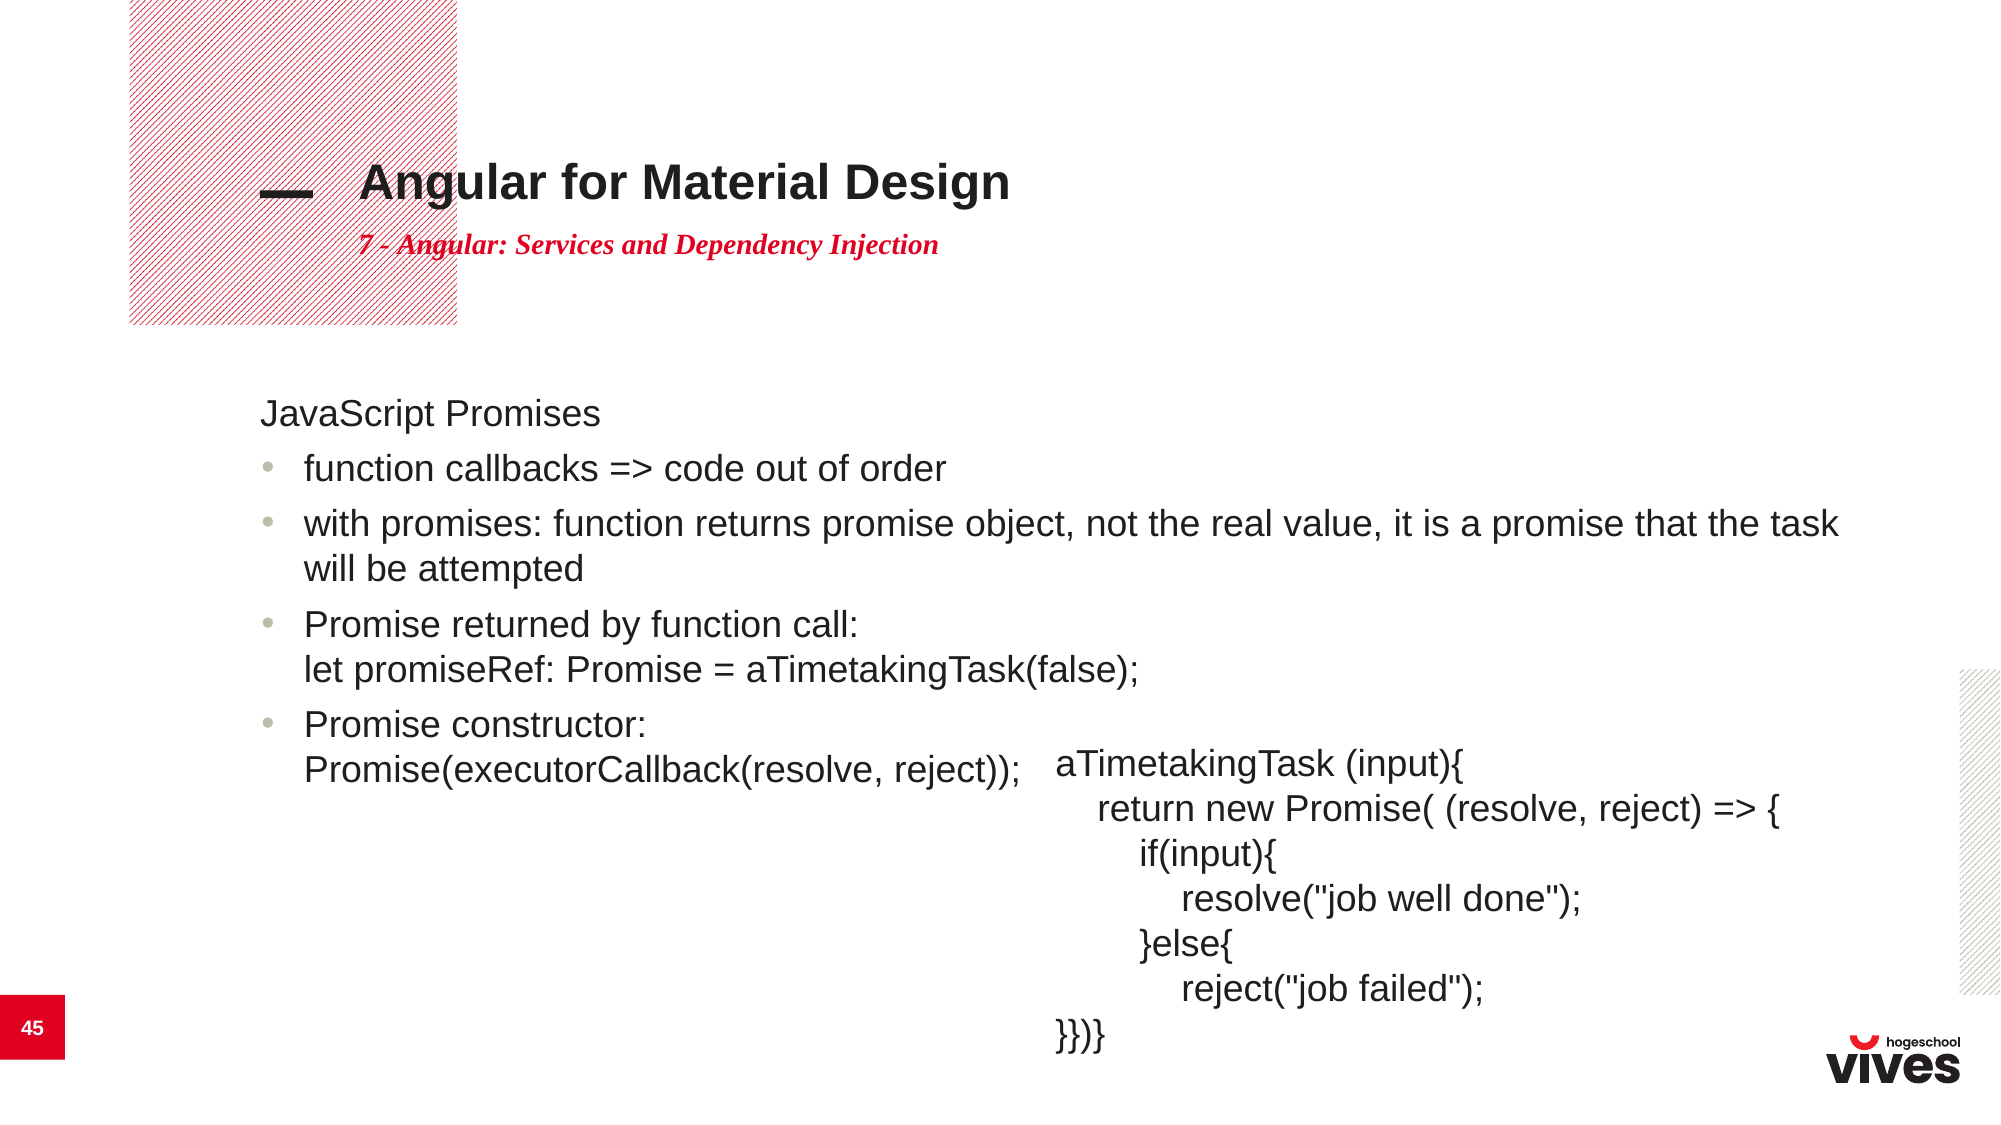

# Angular for Material Design
7 - Angular: Services and Dependency Injection
JavaScript Promises
function callbacks => code out of order
with promises: function returns promise object, not the real value, it is a promise that the task will be attempted
Promise returned by function call:
let promiseRef: Promise = aTimetakingTask(false);
Promise constructor:
Promise(executorCallback(resolve, reject));

aTimetakingTask (input){
    return new Promise( (resolve, reject) => {
        if(input){
            resolve("job well done");
        }else{
            reject("job failed");
}})}